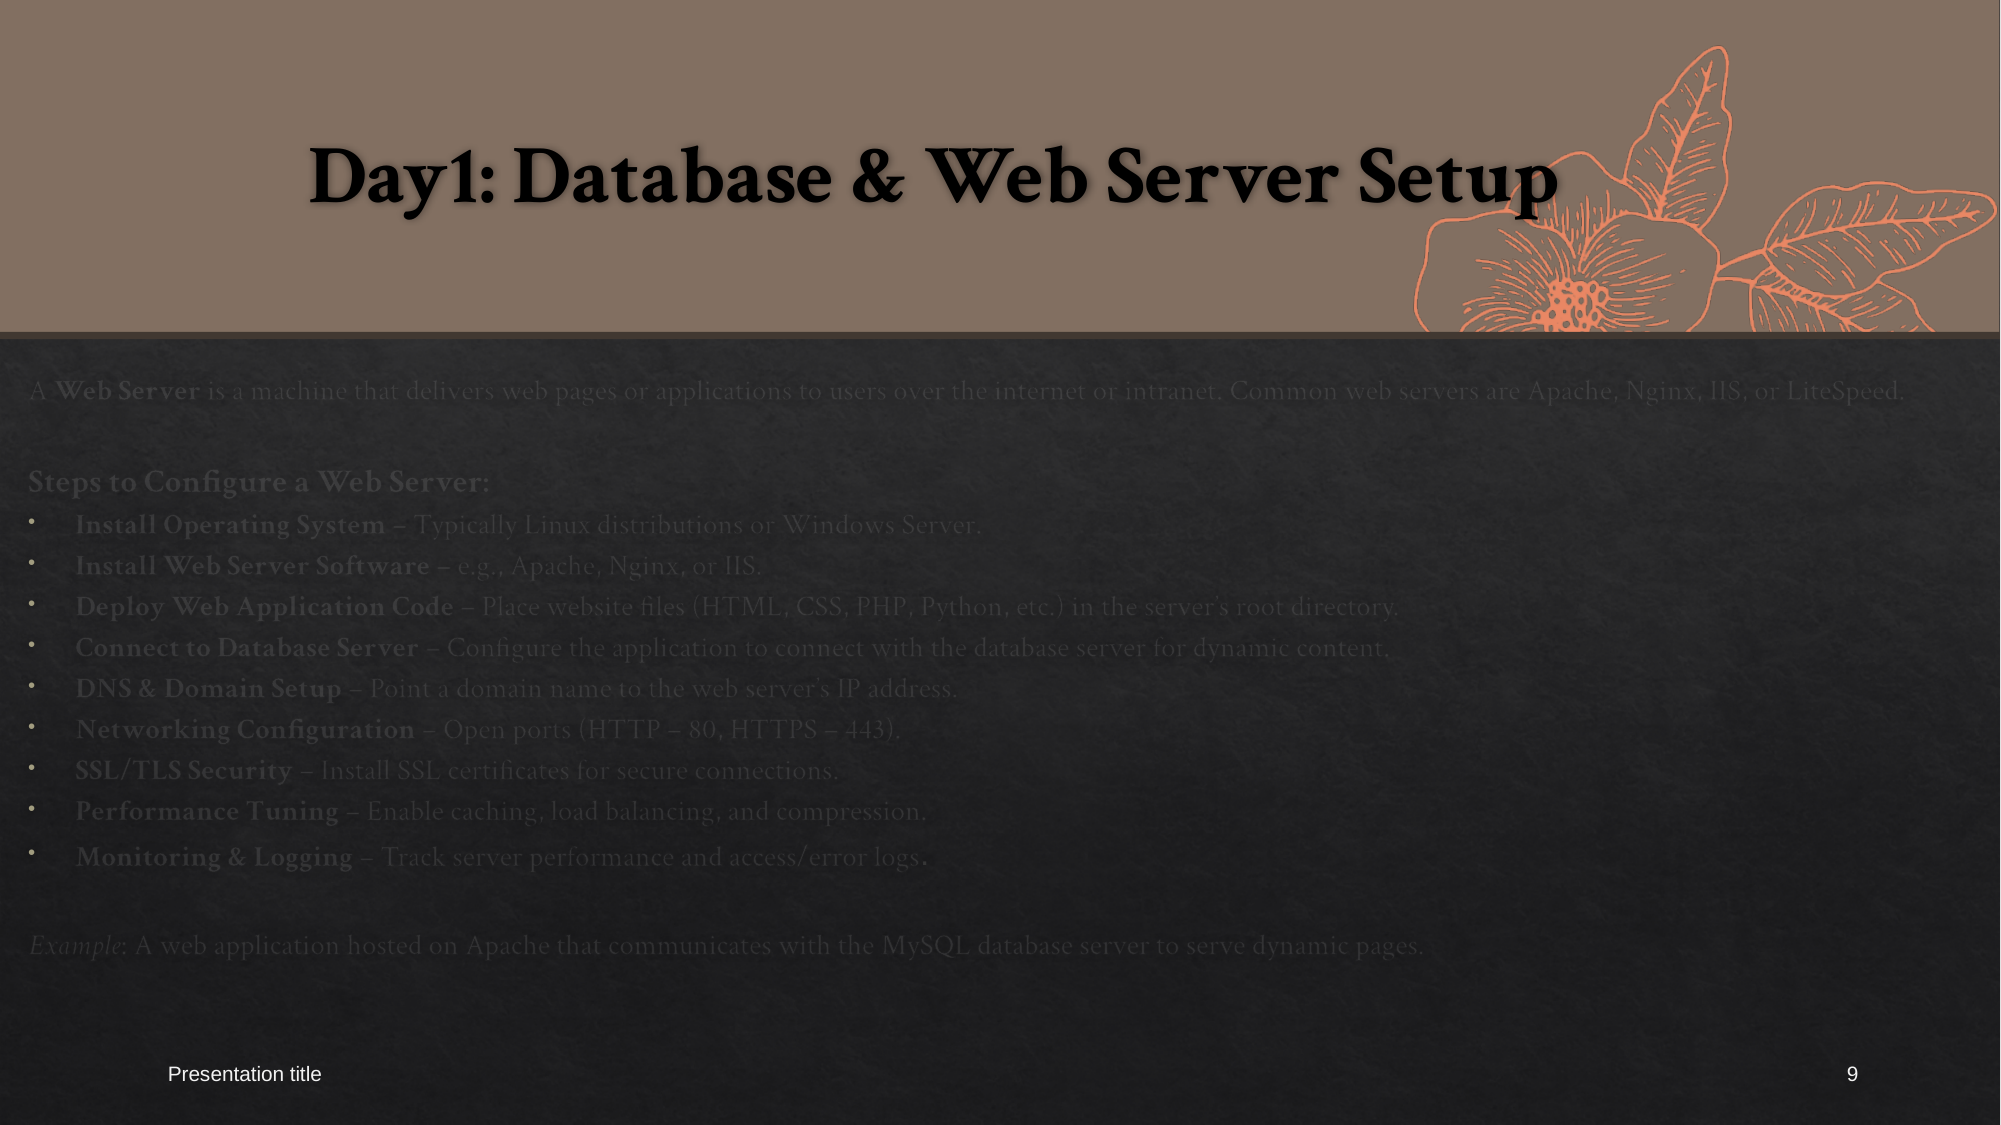

# Day1: Database & Web Server Setup
A Web Server is a machine that delivers web pages or applications to users over the internet or intranet. Common web servers are Apache, Nginx, IIS, or LiteSpeed.

Steps to Configure a Web Server:
Install Operating System – Typically Linux distributions or Windows Server.
Install Web Server Software – e.g., Apache, Nginx, or IIS.
Deploy Web Application Code – Place website files (HTML, CSS, PHP, Python, etc.) in the server’s root directory.
Connect to Database Server – Configure the application to connect with the database server for dynamic content.
DNS & Domain Setup – Point a domain name to the web server’s IP address.
Networking Configuration – Open ports (HTTP – 80, HTTPS – 443).
SSL/TLS Security – Install SSL certificates for secure connections.
Performance Tuning – Enable caching, load balancing, and compression.
Monitoring & Logging – Track server performance and access/error logs.

Example: A web application hosted on Apache that communicates with the MySQL database server to serve dynamic pages.
Presentation title
9